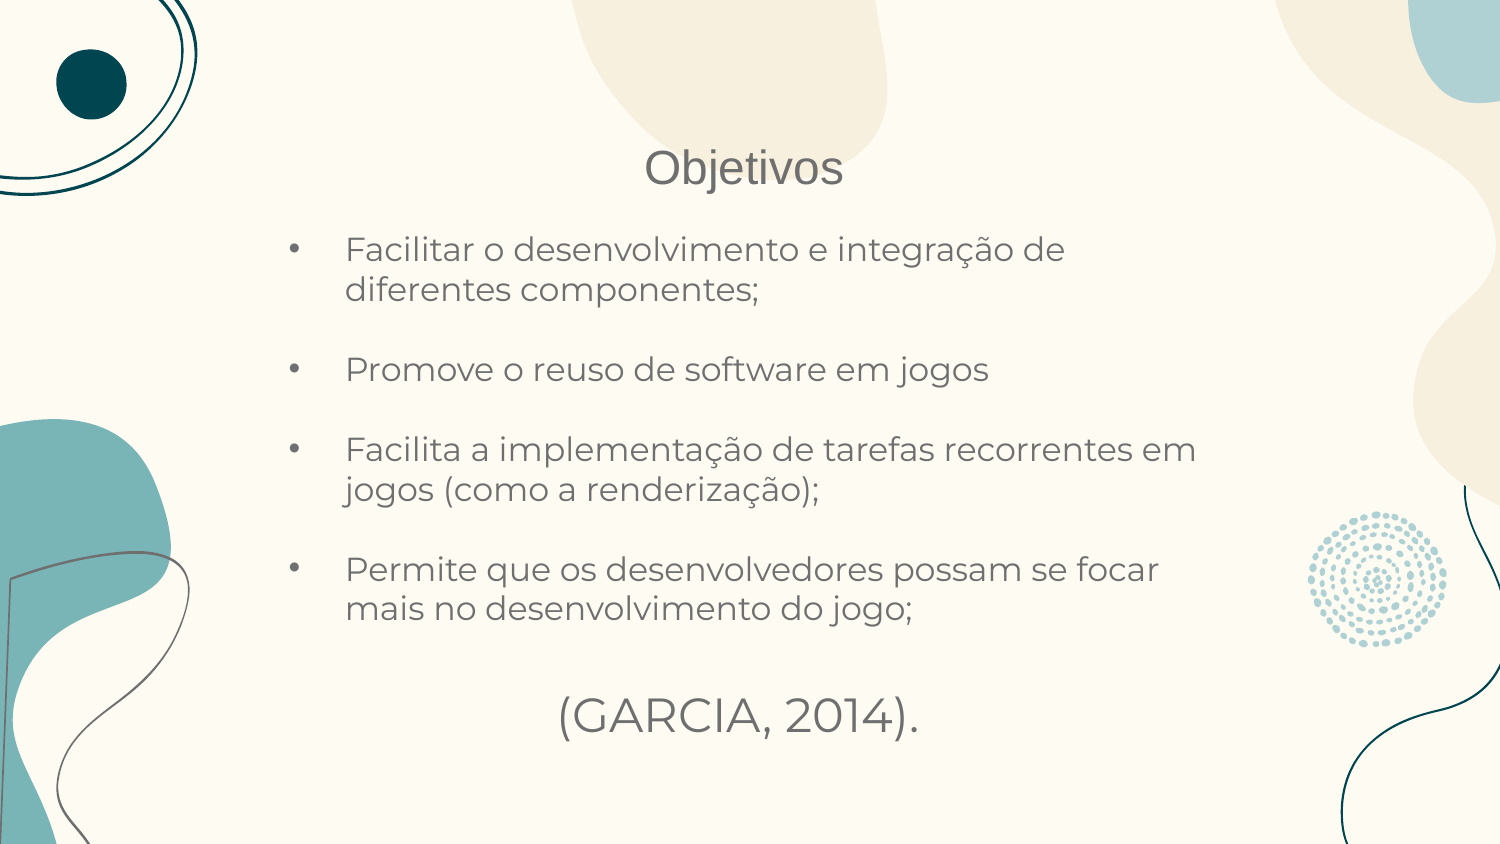

# Objetivos
Facilitar o desenvolvimento e integração de diferentes componentes;

Promove o reuso de software em jogos

Facilita a implementação de tarefas recorrentes em jogos (como a renderização);

Permite que os desenvolvedores possam se focar mais no desenvolvimento do jogo;

(GARCIA, 2014).